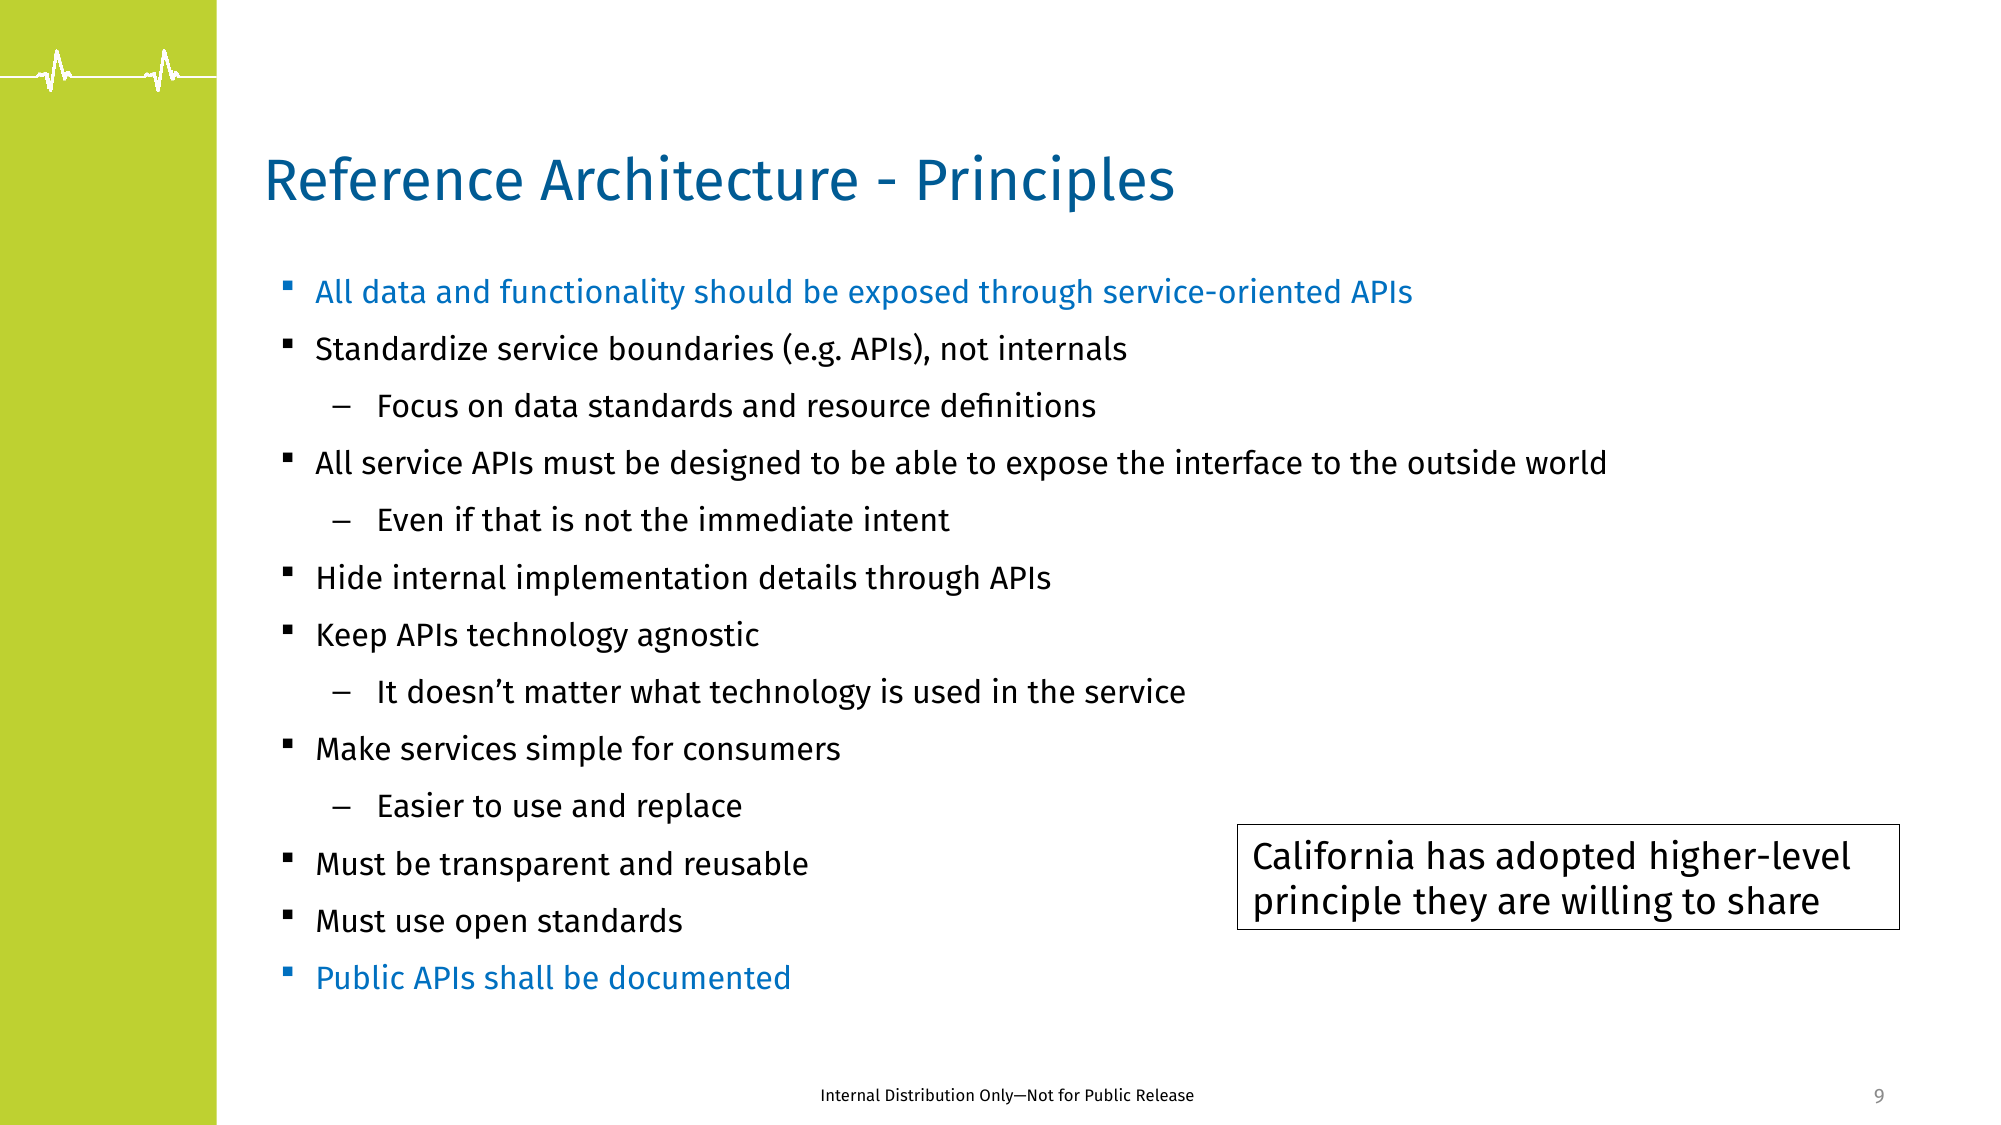

# Reference Architecture - Principles
All data and functionality should be exposed through service-oriented APIs
Standardize service boundaries (e.g. APIs), not internals
Focus on data standards and resource definitions
All service APIs must be designed to be able to expose the interface to the outside world
Even if that is not the immediate intent
Hide internal implementation details through APIs
Keep APIs technology agnostic
It doesn’t matter what technology is used in the service
Make services simple for consumers
Easier to use and replace
Must be transparent and reusable
Must use open standards
Public APIs shall be documented
California has adopted higher-level principle they are willing to share
9